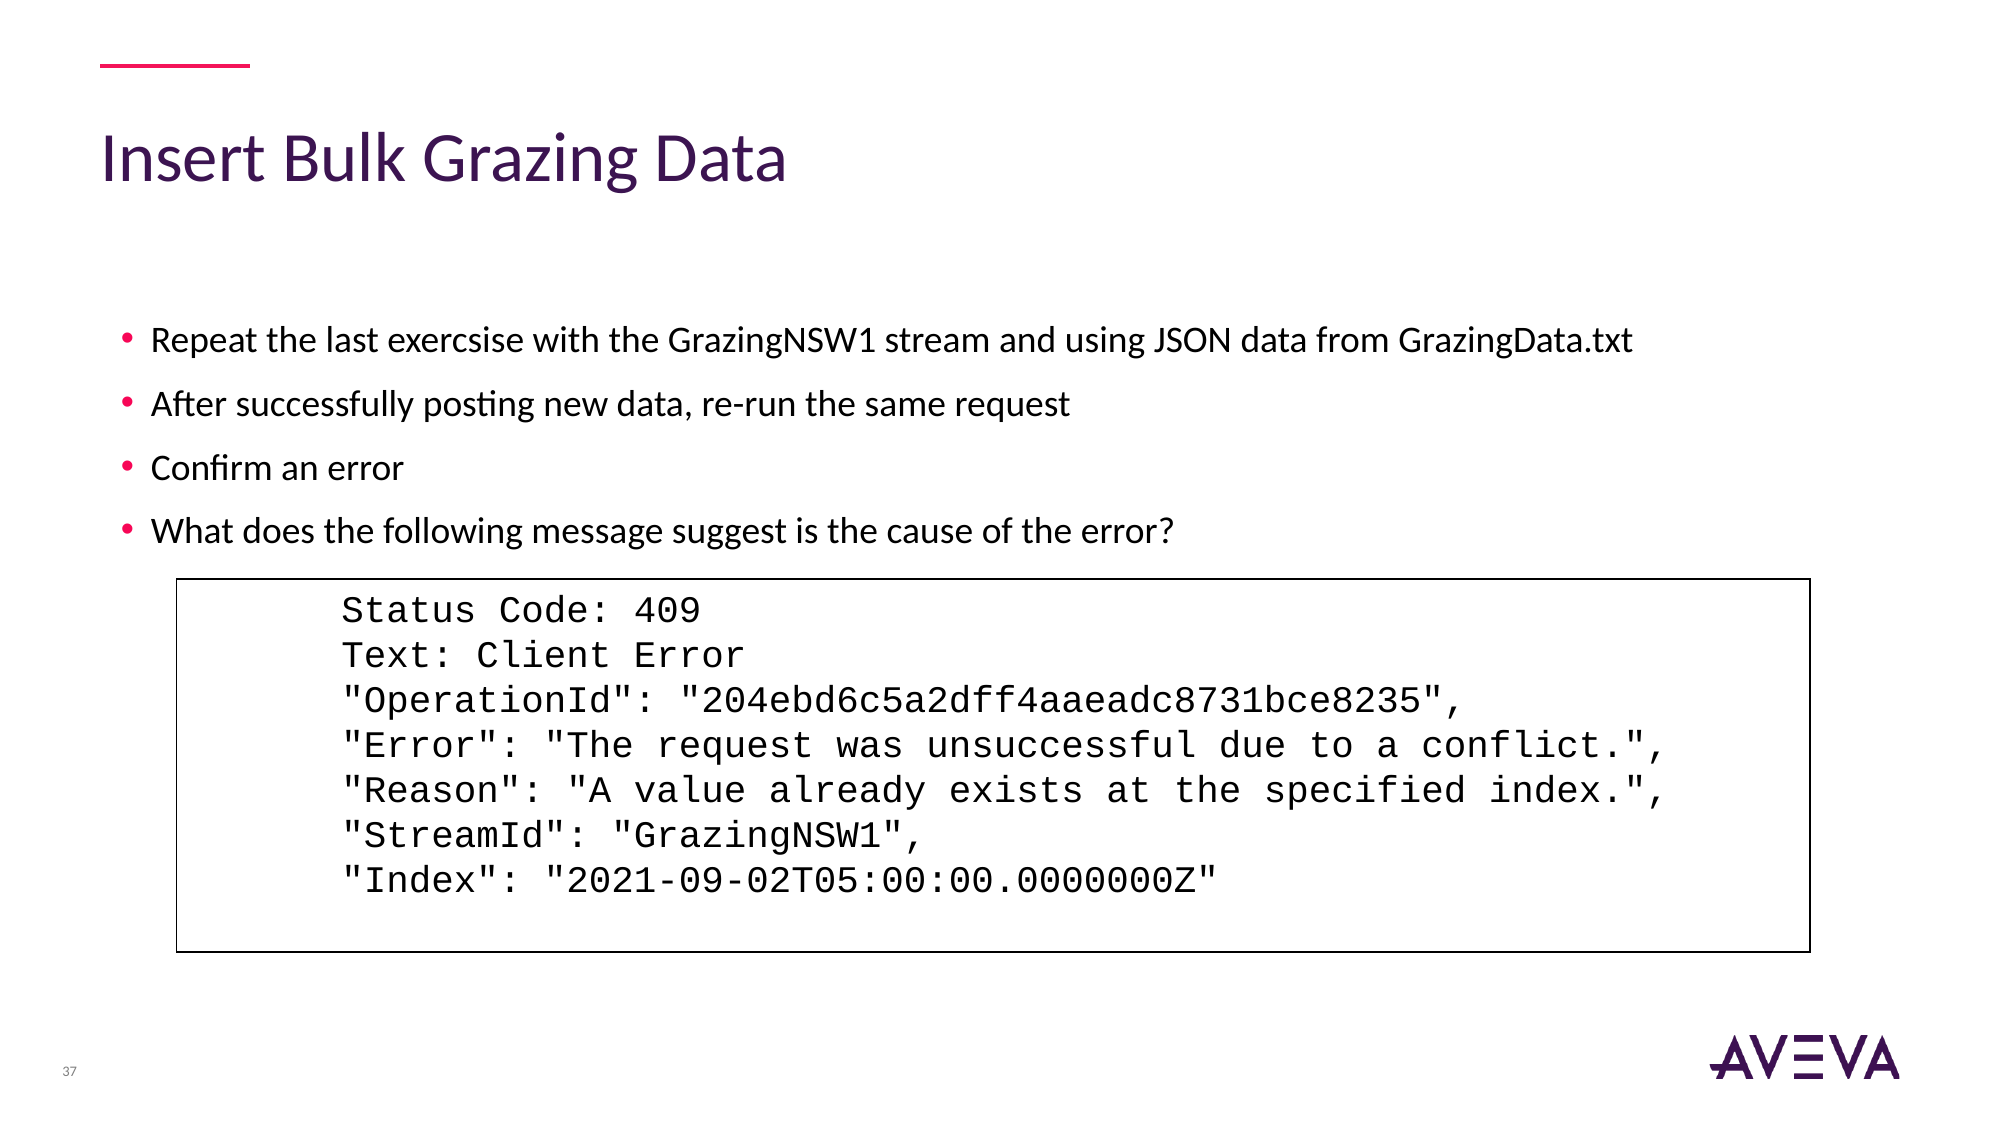

# Insert Bulk Grazing Data
Repeat the last exercsise with the GrazingNSW1 stream and using JSON data from GrazingData.txt
After successfully posting new data, re-run the same request
Confirm an error
What does the following message suggest is the cause of the error?

	Status Code: 409
	Text: Client Error
	"OperationId": "204ebd6c5a2dff4aaeadc8731bce8235",
	"Error": "The request was unsuccessful due to a conflict.",
	"Reason": "A value already exists at the specified index.",
	"StreamId": "GrazingNSW1",
	"Index": "2021-09-02T05:00:00.0000000Z"

37